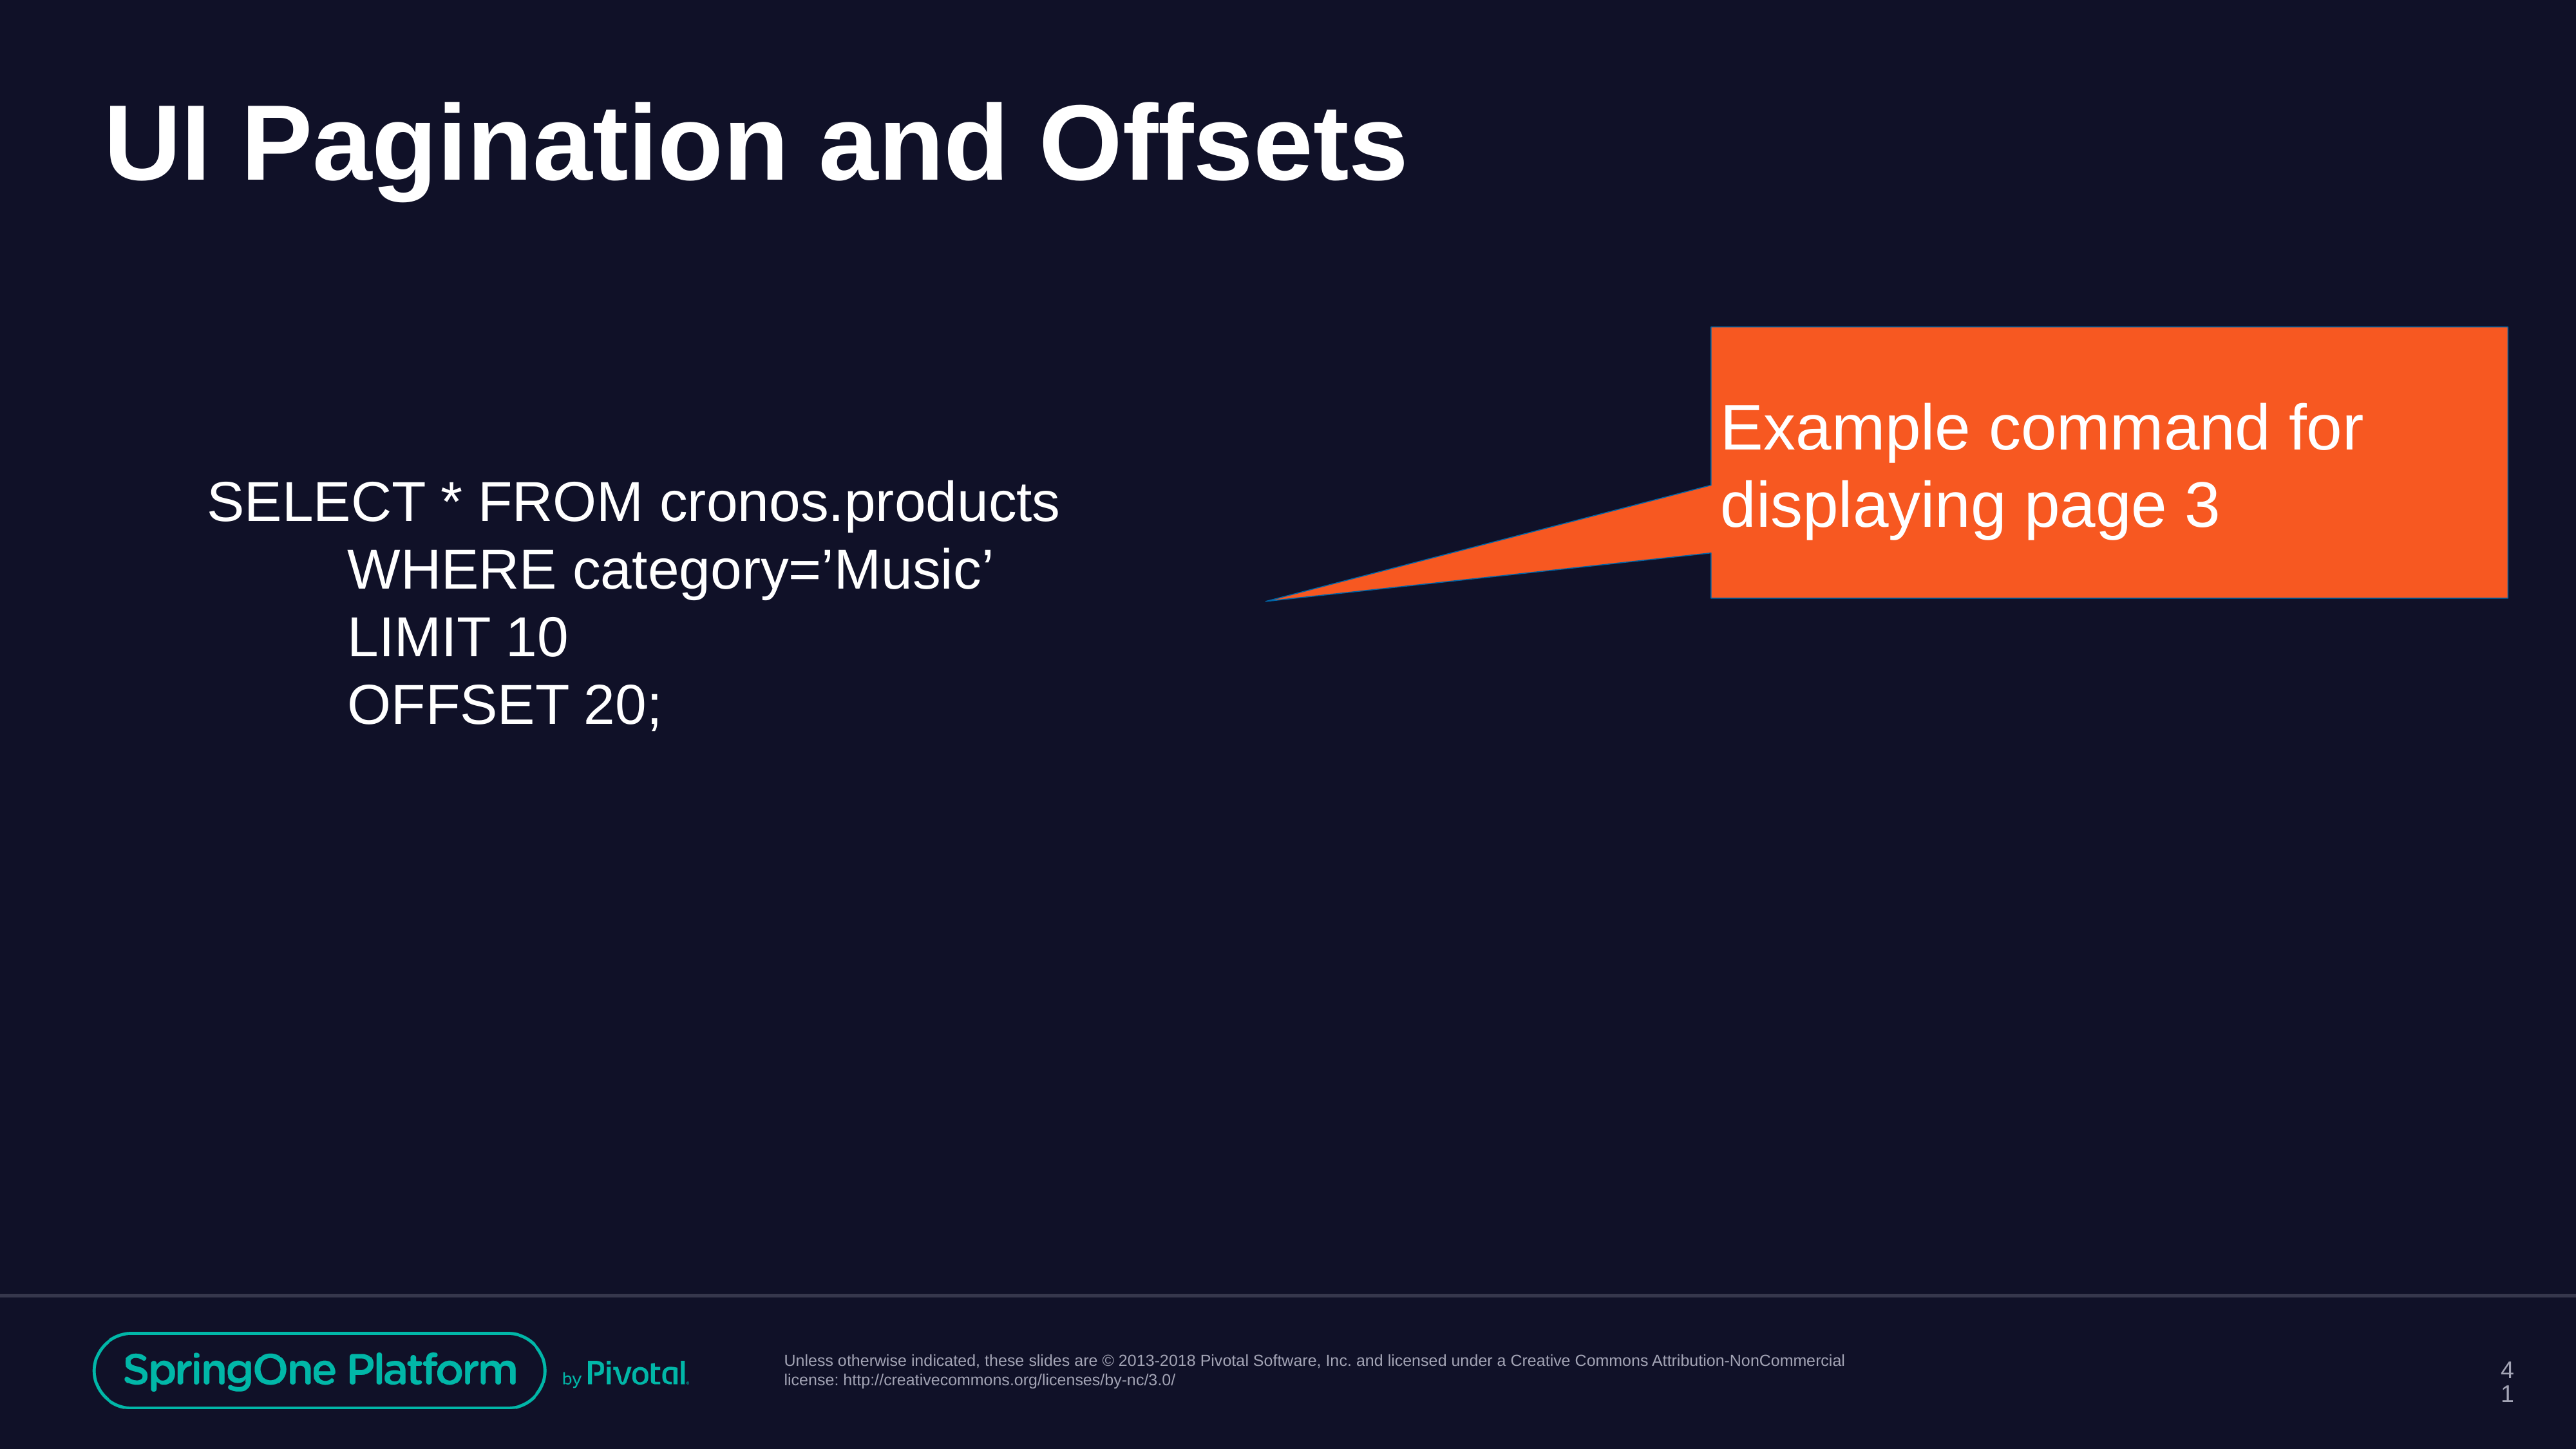

# UI Pagination and Offsets
Example command for displaying page 3

SELECT * FROM cronos.products
         WHERE category=’Music’
         LIMIT 10
         OFFSET 20;

41